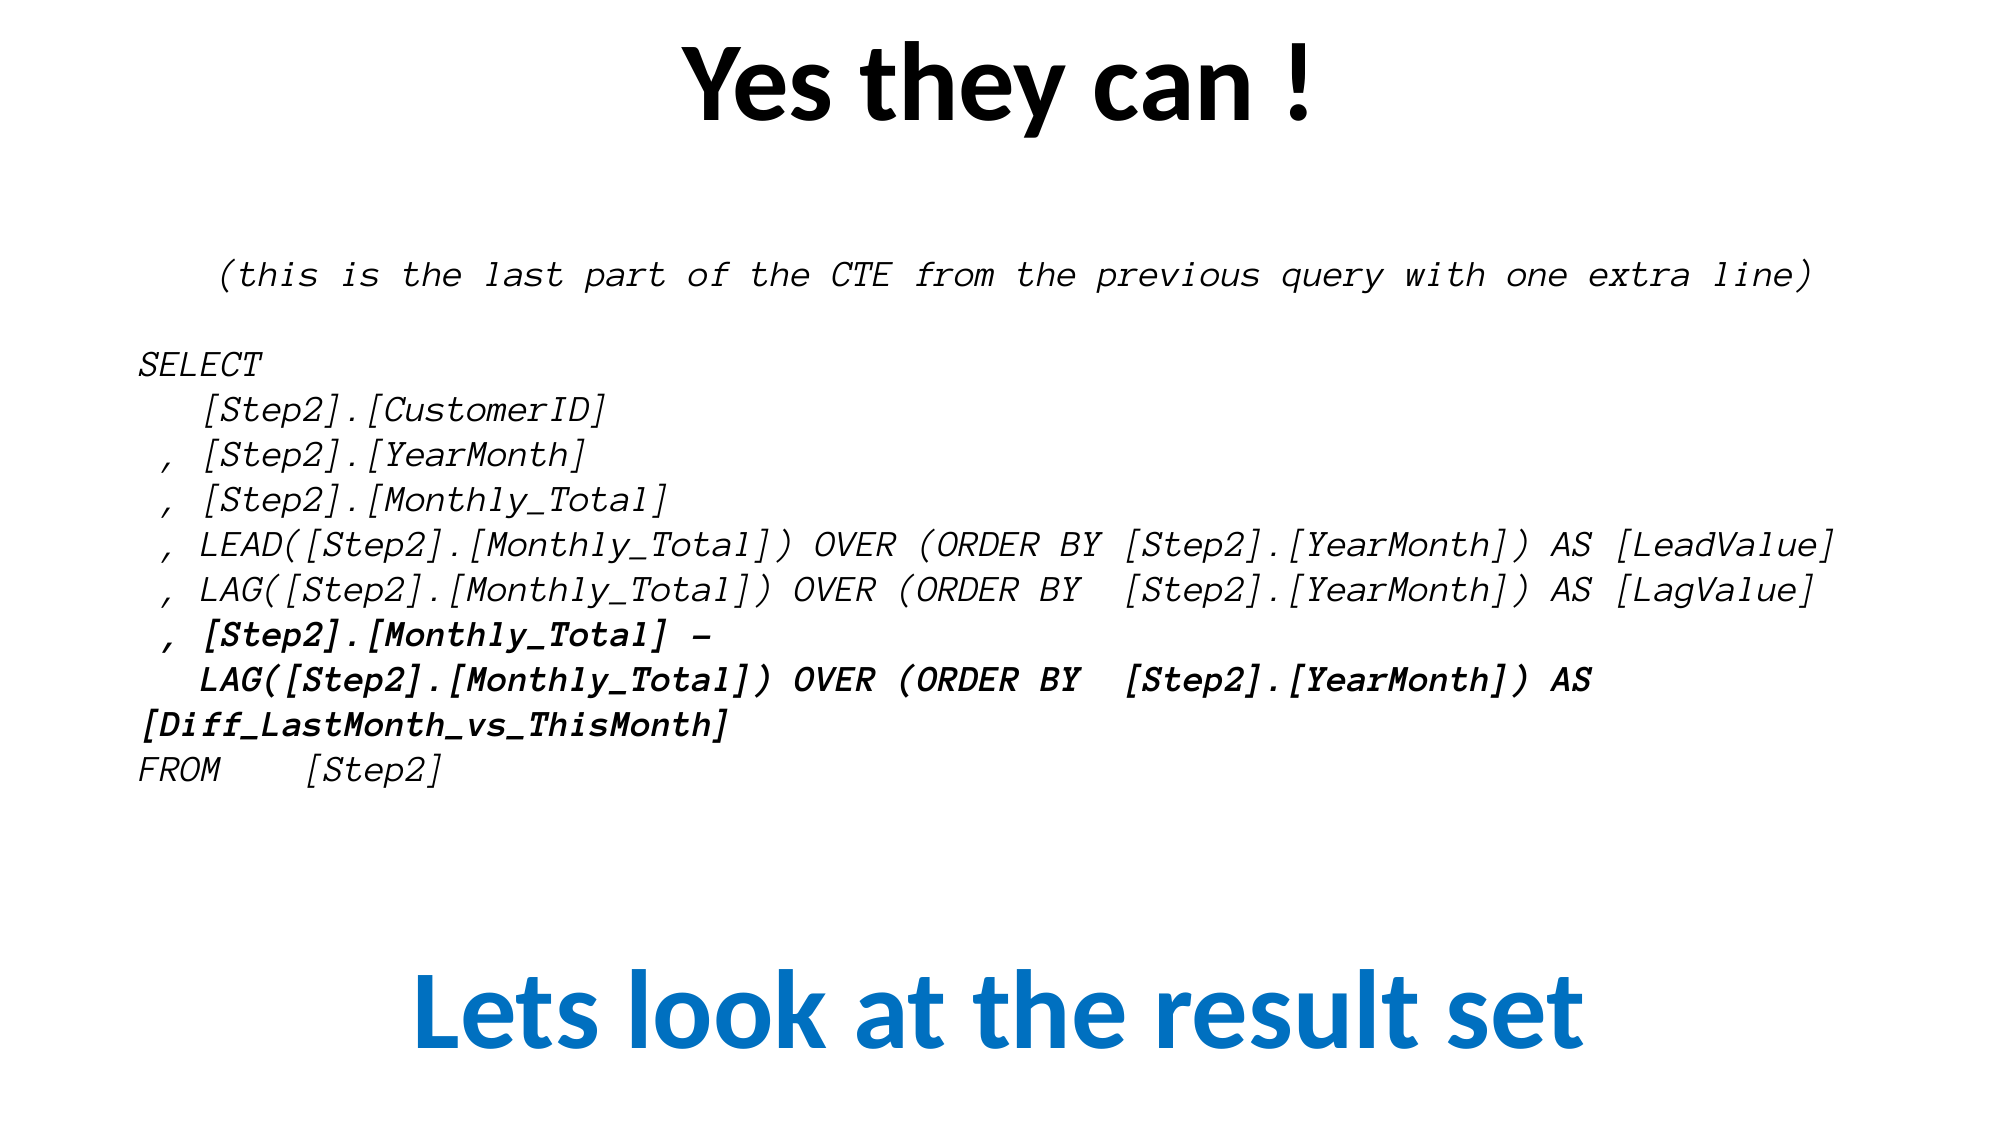

Yes they can !
(this is the last part of the CTE from the previous query with one extra line)

SELECT
   [Step2].[CustomerID]
 , [Step2].[YearMonth]
 , [Step2].[Monthly_Total]
 , LEAD([Step2].[Monthly_Total]) OVER (ORDER BY [Step2].[YearMonth]) AS [LeadValue]
 , LAG([Step2].[Monthly_Total]) OVER (ORDER BY  [Step2].[YearMonth]) AS [LagValue]
 , [Step2].[Monthly_Total] -
   LAG([Step2].[Monthly_Total]) OVER (ORDER BY  [Step2].[YearMonth]) AS       [Diff_LastMonth_vs_ThisMonth]
FROM    [Step2]
Lets look at the result set